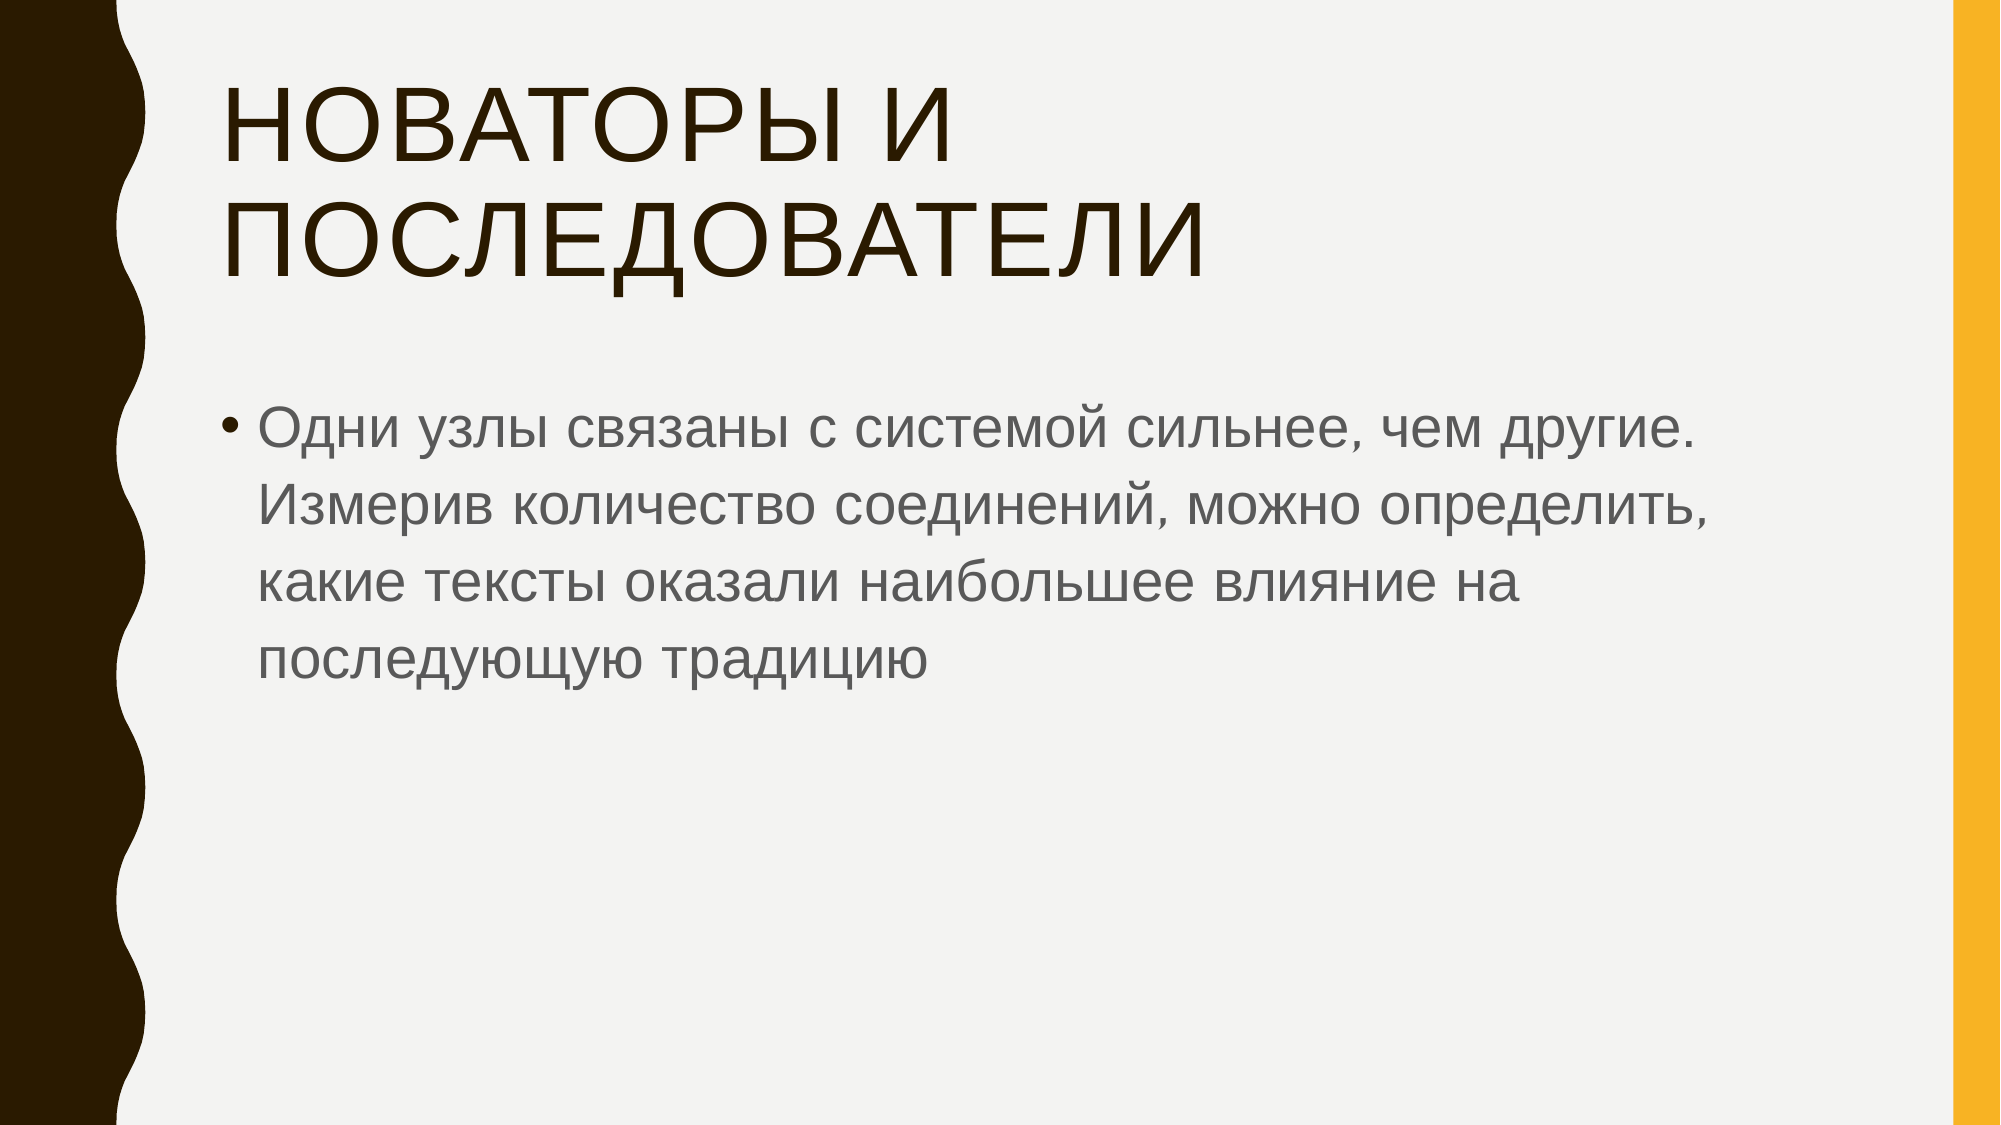

# Новаторы и последователи
Одни узлы связаны с системой сильнее, чем другие. Измерив количество соединений, можно определить, какие тексты оказали наибольшее влияние на последующую традицию